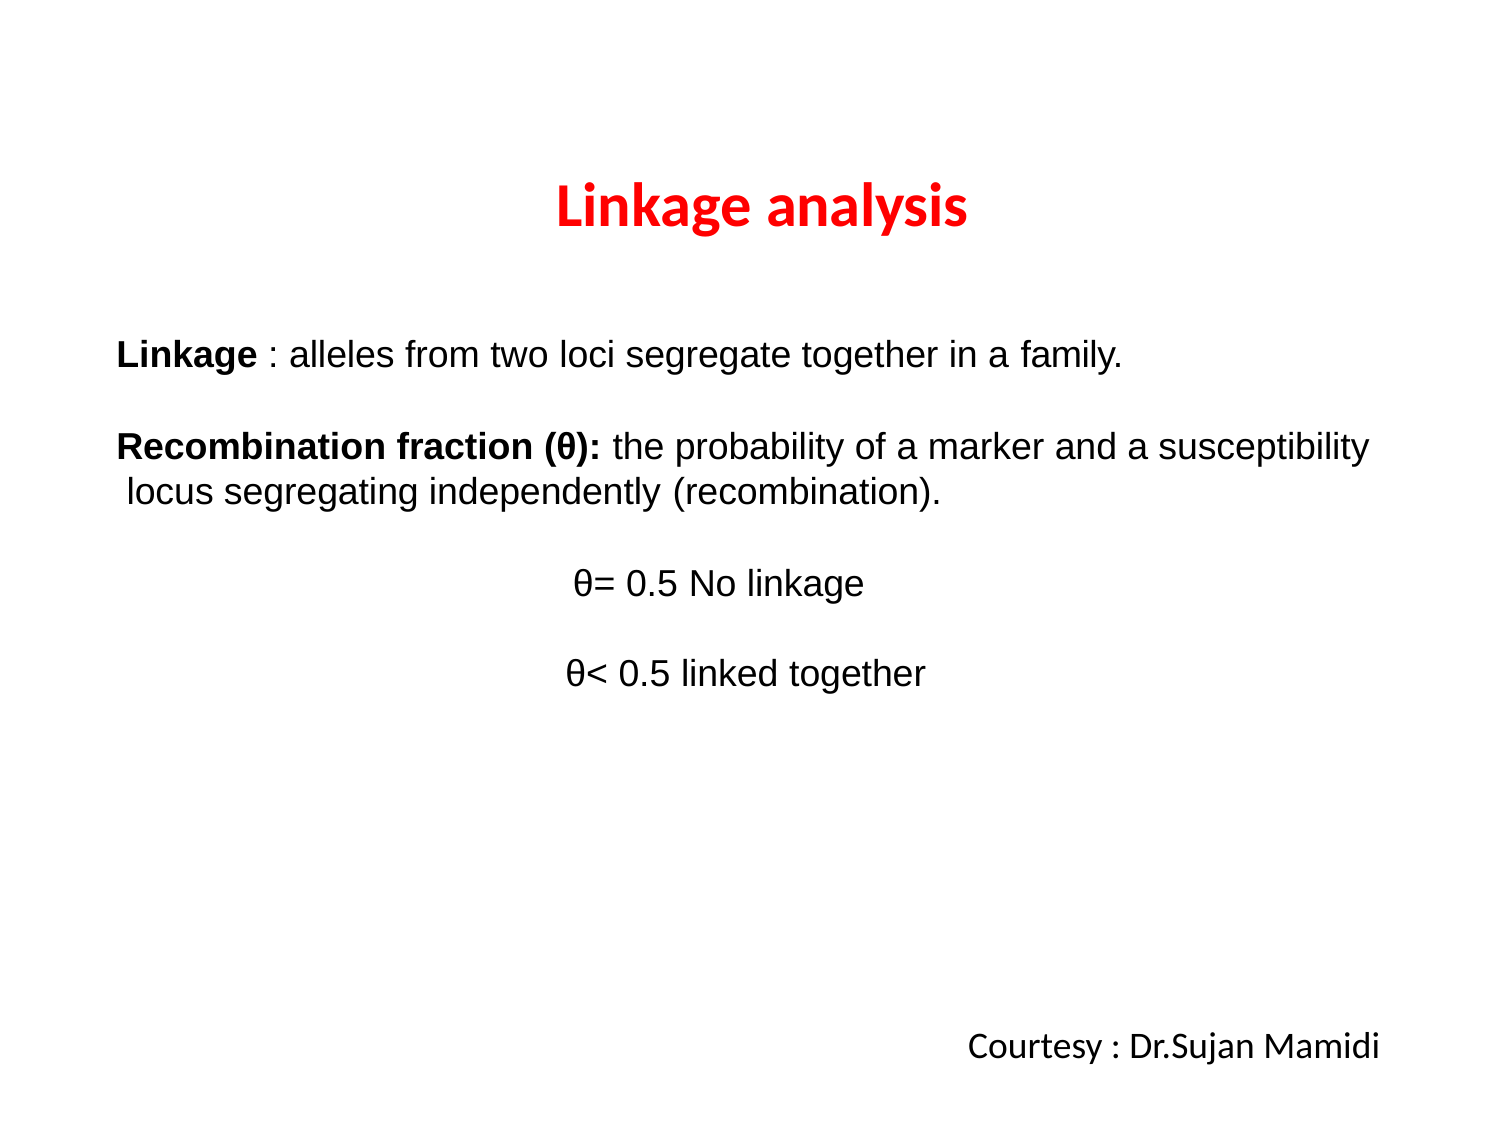

# Linkage analysis
Linkage : alleles from two loci segregate together in a family.

Recombination fraction (θ): the probability of a marker and a susceptibility  locus segregating independently (recombination).

θ= 0.5 No linkage

θ< 0.5 linked together
Courtesy : Dr.Sujan Mamidi